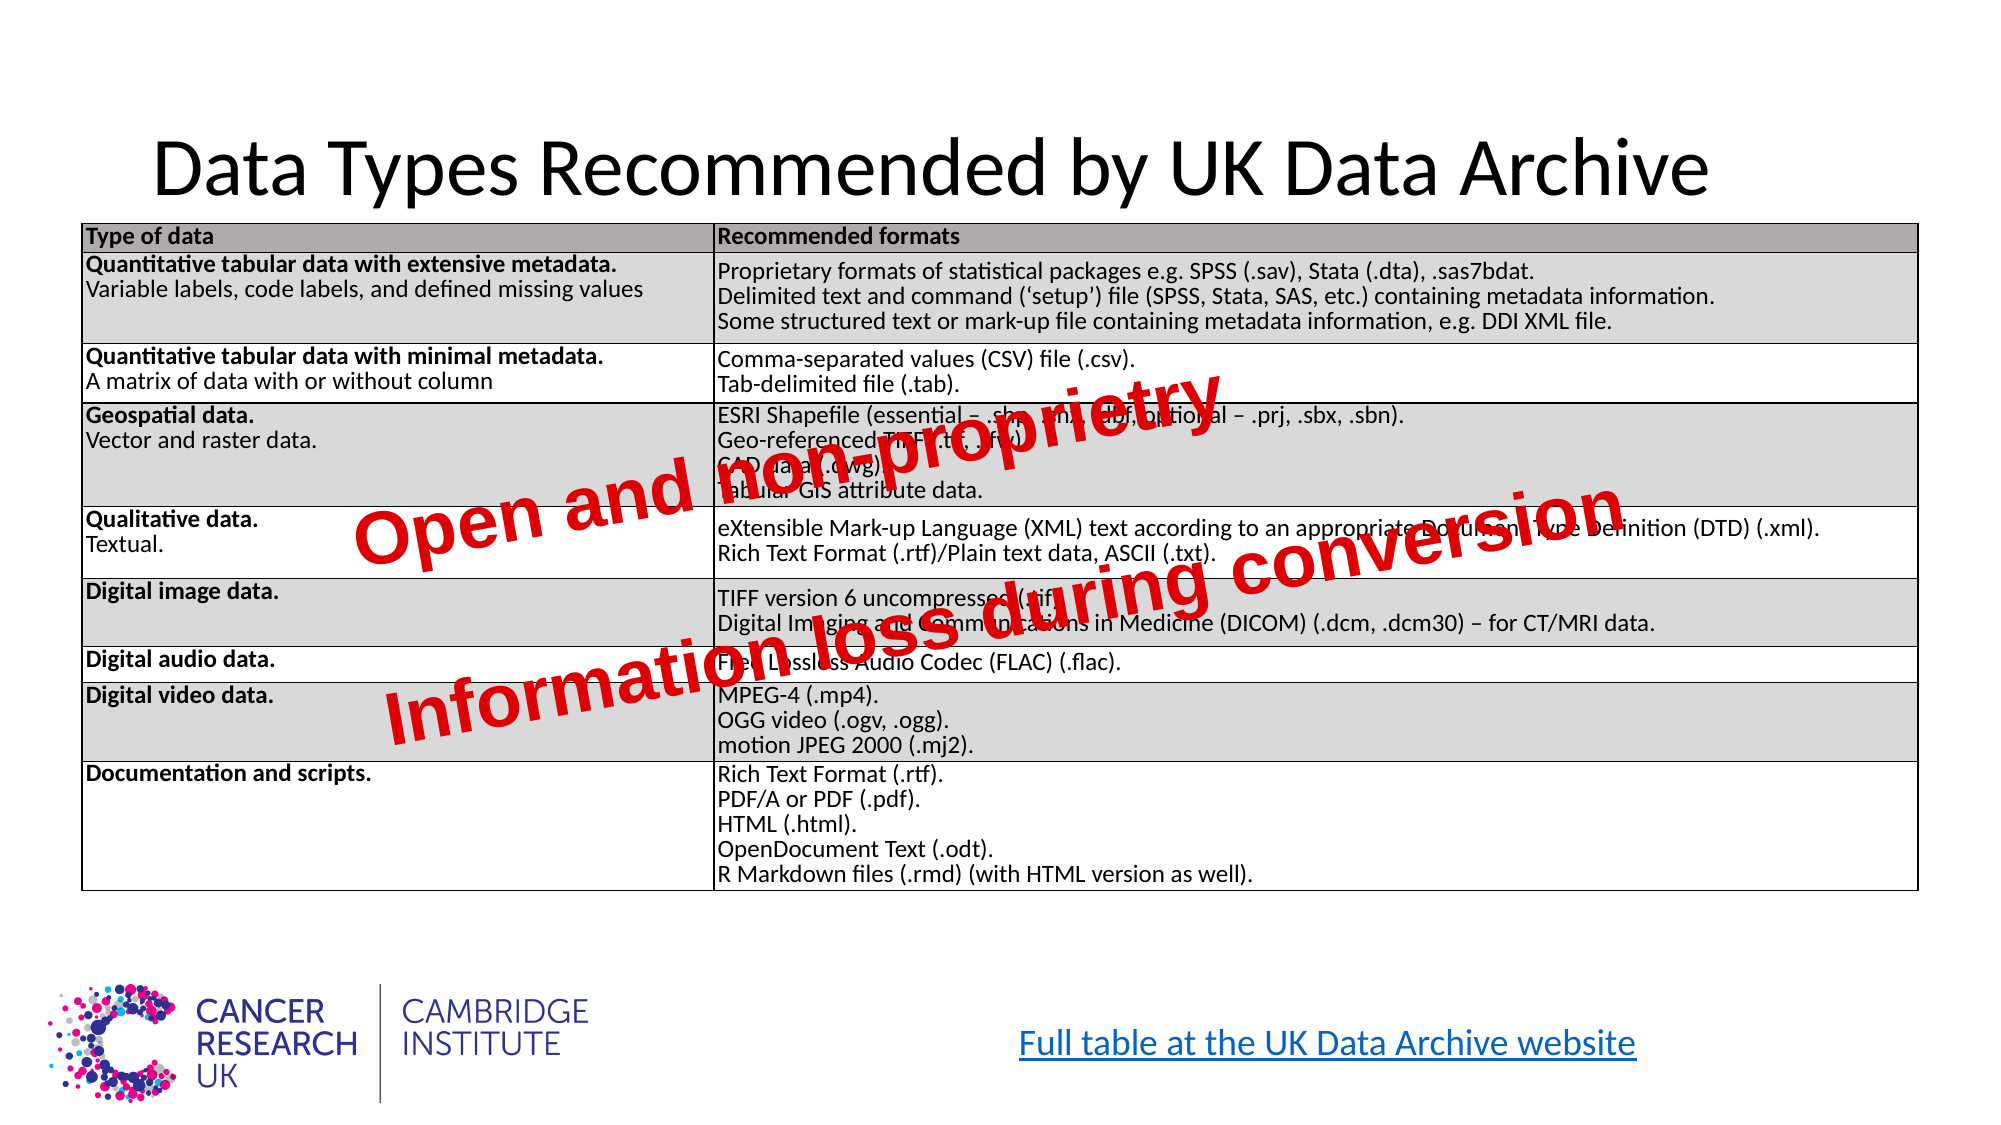

# Data Types Recommended by UK Data Archive
| Type of data | Recommended formats |
| --- | --- |
| Quantitative tabular data with extensive metadata. Variable labels, code labels, and defined missing values | Proprietary formats of statistical packages e.g. SPSS (.sav), Stata (.dta), .sas7bdat. Delimited text and command (‘setup’) file (SPSS, Stata, SAS, etc.) containing metadata information. Some structured text or mark-up file containing metadata information, e.g. DDI XML file. |
| Quantitative tabular data with minimal metadata. A matrix of data with or without column | Comma-separated values (CSV) file (.csv). Tab-delimited file (.tab). |
| Geospatial data. Vector and raster data. | ESRI Shapefile (essential – .shp, .shx, .dbf, optional – .prj, .sbx, .sbn). Geo-referenced TIFF (.tif, .tfw). CAD data (.dwg). Tabular GIS attribute data. |
| Qualitative data. Textual. | eXtensible Mark-up Language (XML) text according to an appropriate Document Type Definition (DTD) (.xml). Rich Text Format (.rtf)/Plain text data, ASCII (.txt). |
| Digital image data. | TIFF version 6 uncompressed (.tif). Digital Imaging and Communications in Medicine (DICOM) (.dcm, .dcm30) – for CT/MRI data. |
| Digital audio data. | Free Lossless Audio Codec (FLAC) (.flac). |
| Digital video data. | MPEG-4 (.mp4). OGG video (.ogv, .ogg). motion JPEG 2000 (.mj2). |
| Documentation and scripts. | Rich Text Format (.rtf). PDF/A or PDF (.pdf). HTML (.html). OpenDocument Text (.odt). R Markdown files (.rmd) (with HTML version as well). |
Open and non-proprietry

Information loss during conversion
Full table at the UK Data Archive website